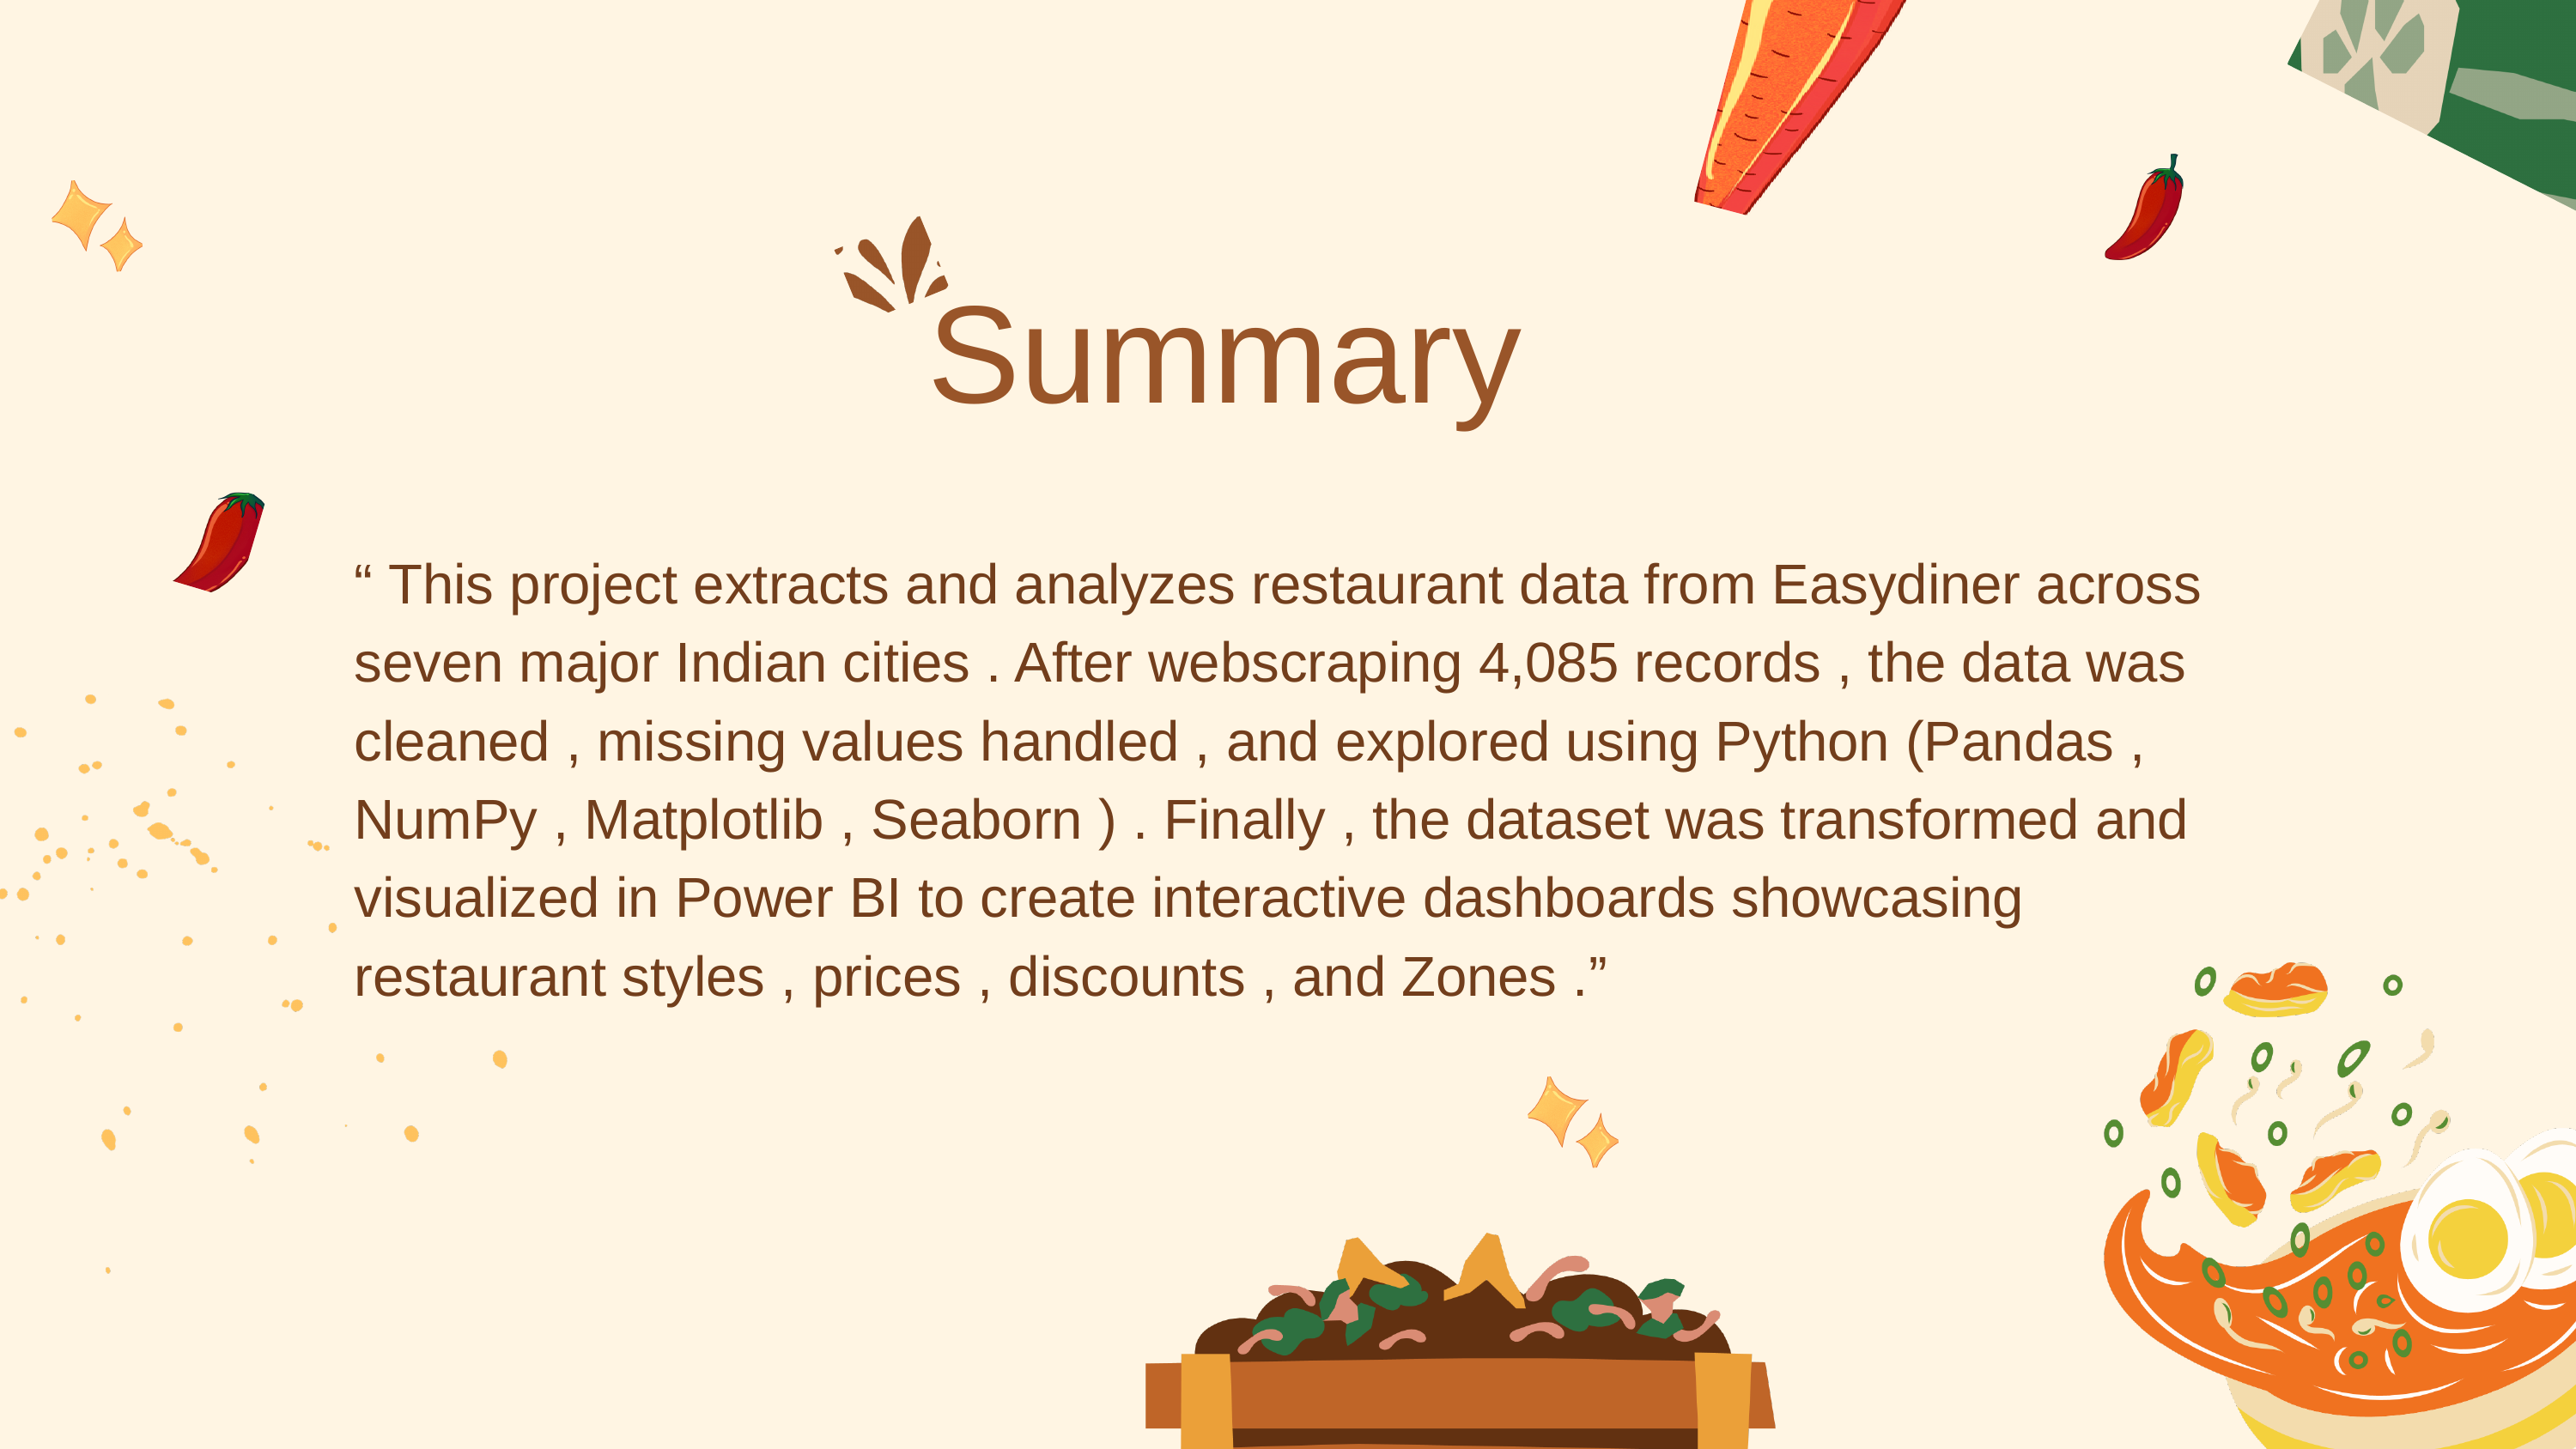

Summary

“ This project extracts and analyzes restaurant data from Easydiner across seven major Indian cities . After webscraping 4,085 records , the data was cleaned , missing values handled , and explored using Python (Pandas , NumPy , Matplotlib , Seaborn ) . Finally , the dataset was transformed and visualized in Power BI to create interactive dashboards showcasing restaurant styles , prices , discounts , and Zones .”